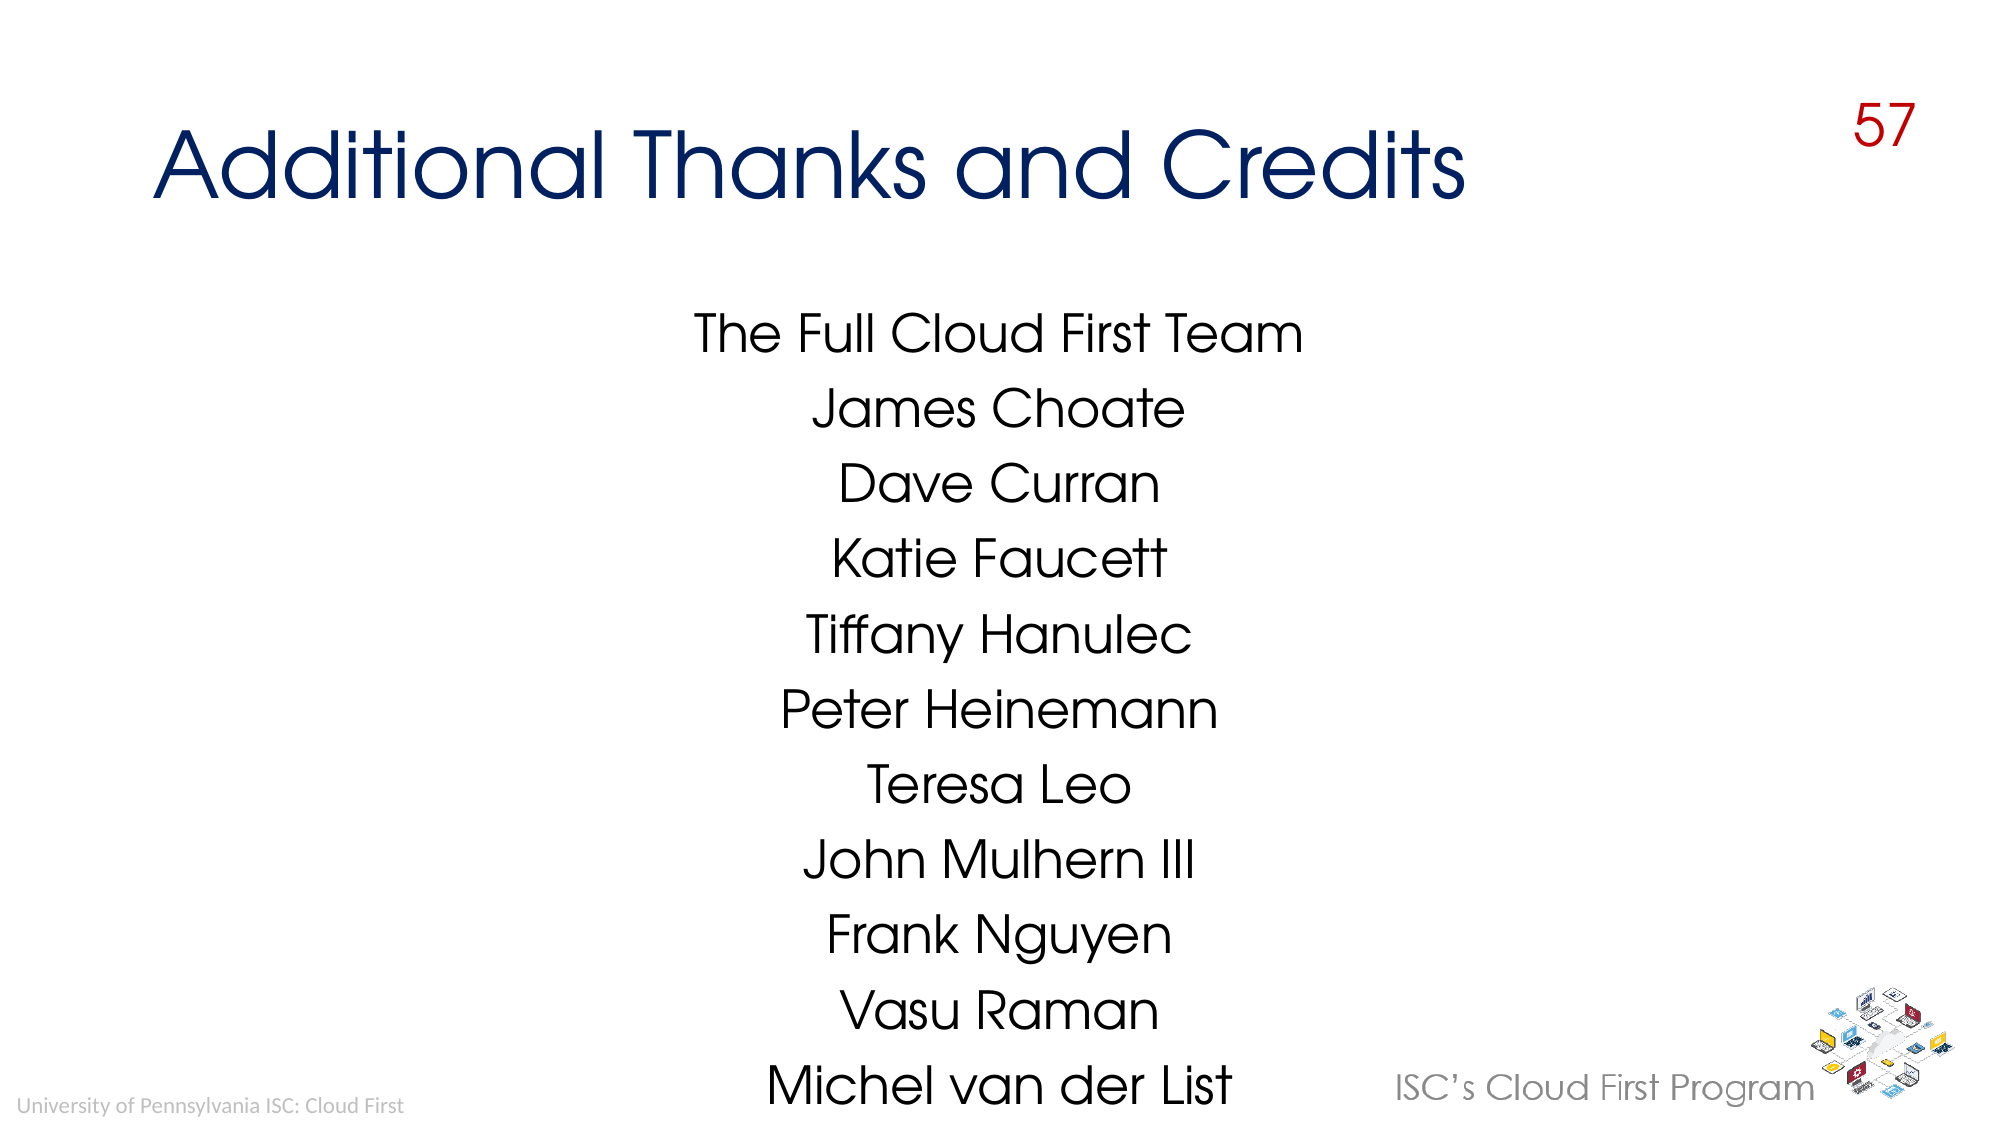

# Additional Thanks and Credits
The Full Cloud First Team
James Choate
Dave Curran
Katie Faucett
Tiffany Hanulec
Peter Heinemann
Teresa Leo
John Mulhern III
Frank Nguyen
Vasu Raman
Michel van der List